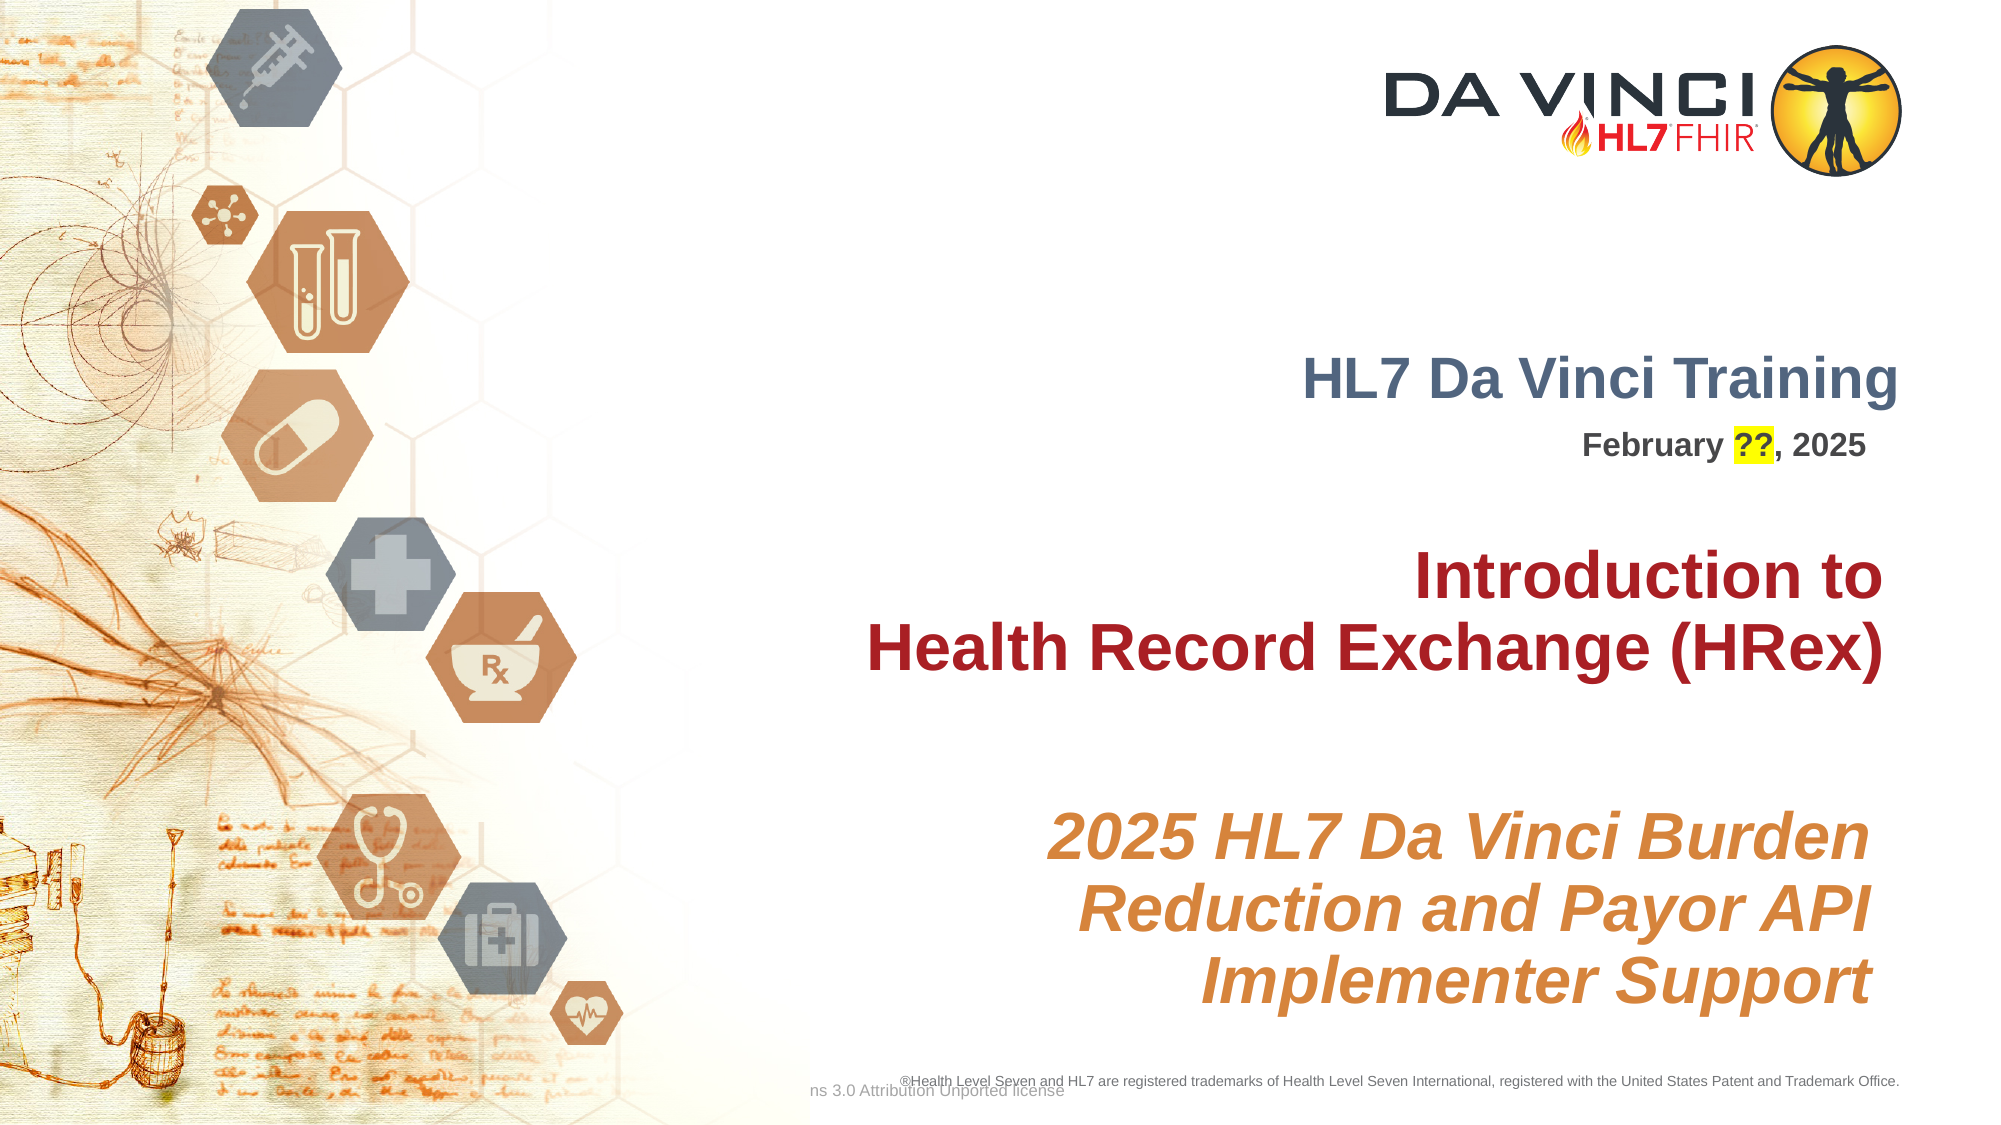

HL7 Da Vinci Training
February ??, 2025
Introduction to
Health Record Exchange (HRex)

2025 HL7 Da Vinci Burden Reduction and Payor API Implementer Support
®Health Level Seven and HL7 are registered trademarks of Health Level Seven International, registered with the United States Patent and Trademark Office.